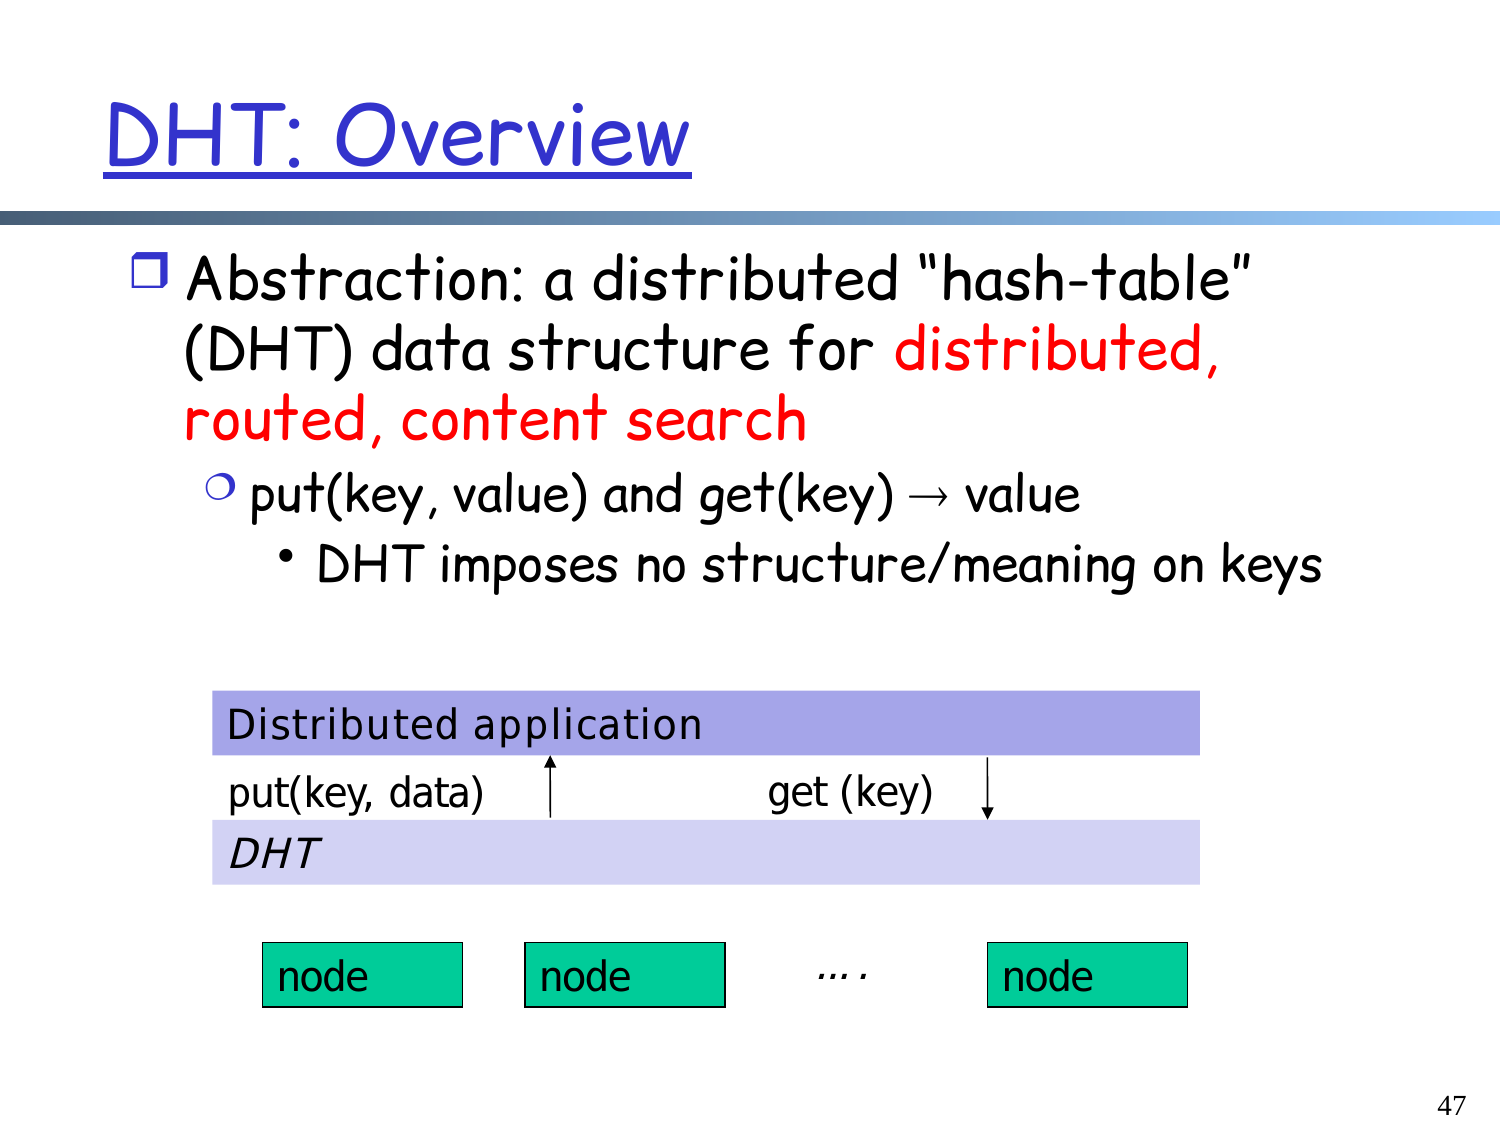

# DHT: Overview
Abstraction: a distributed “hash-table” (DHT) data structure for distributed, routed, content search
put(key, value) and get(key) → value
DHT imposes no structure/meaning on keys

Distributed application

get (key)

put(key, data)
DHT
….
node
node
node
47